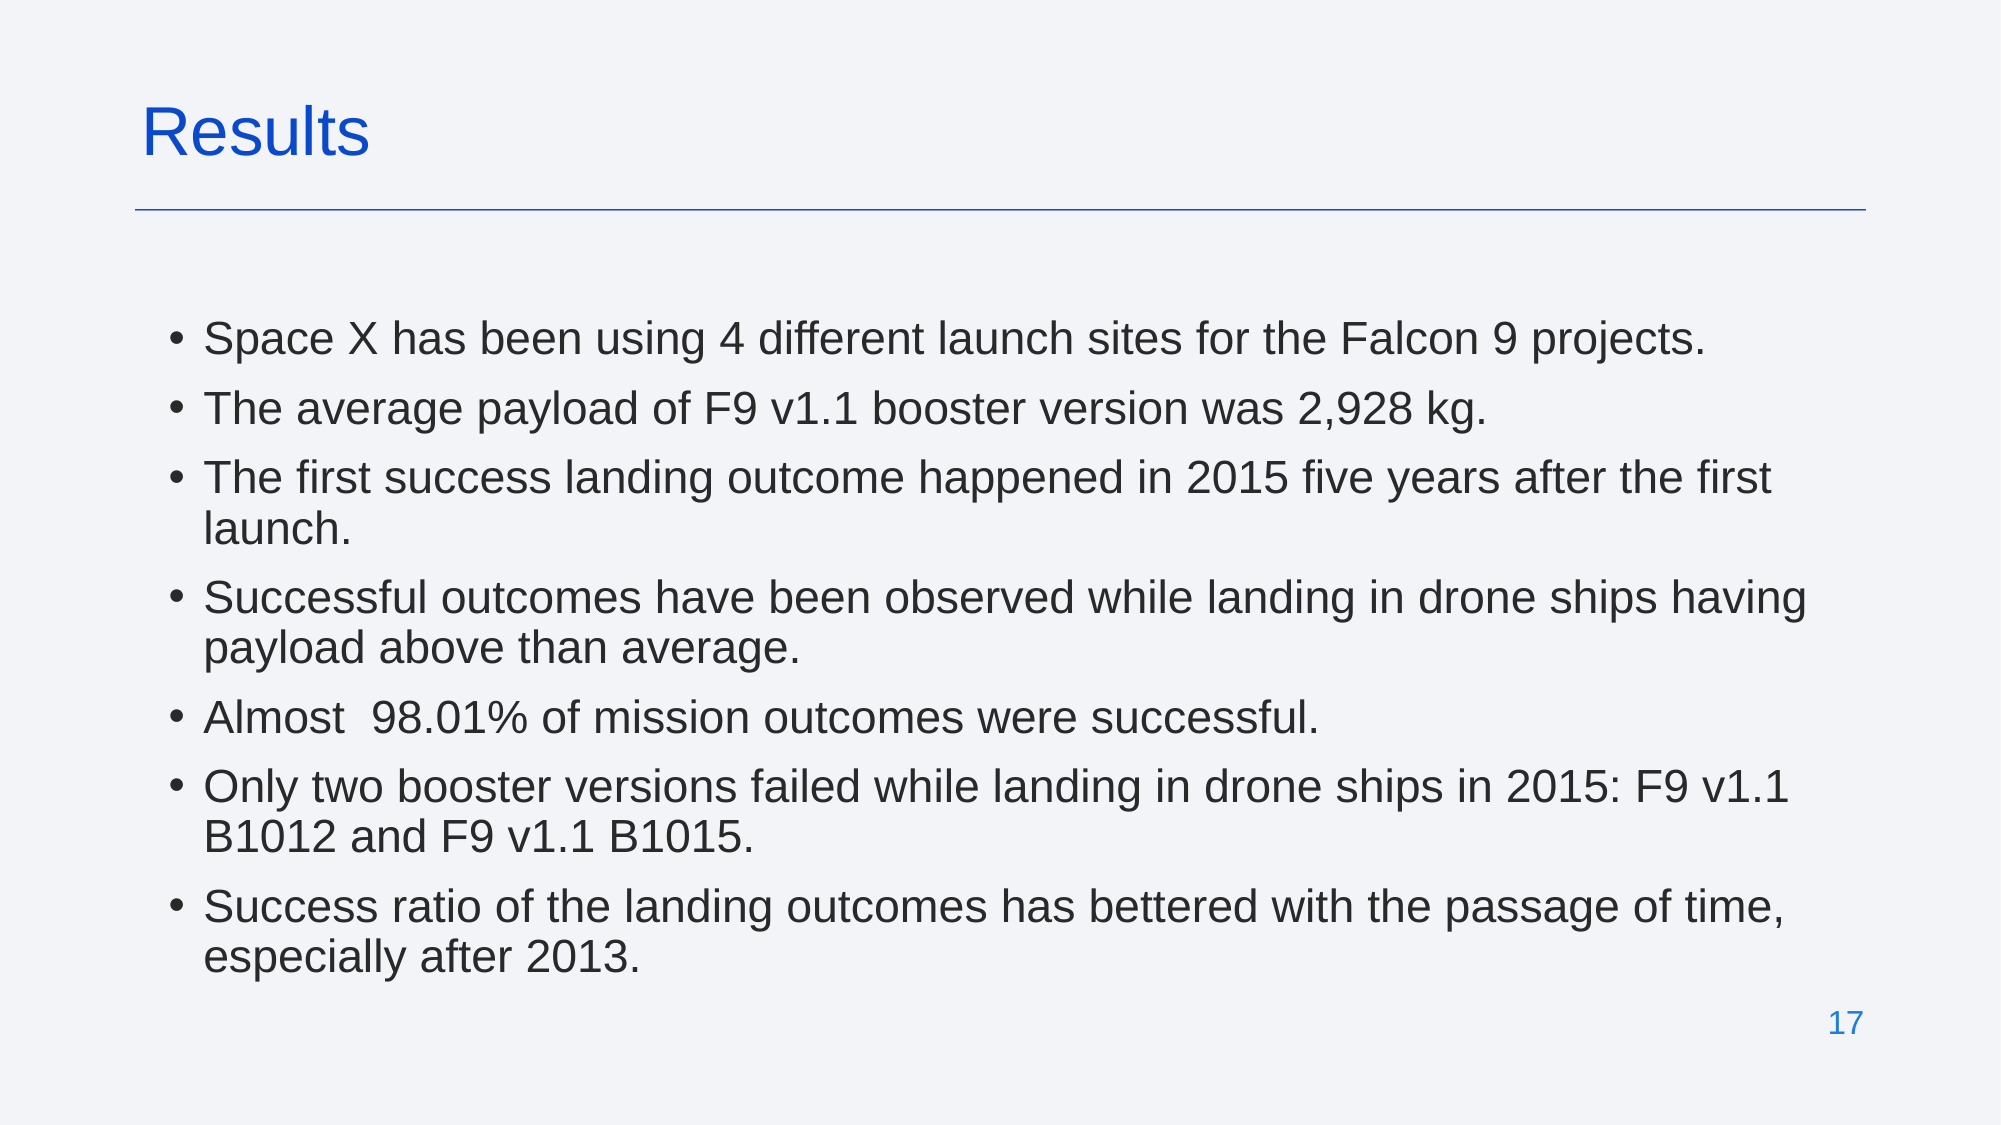

Results

Space X has been using 4 different launch sites for the Falcon 9 projects.
The average payload of F9 v1.1 booster version was 2,928 kg.
The first success landing outcome happened in 2015 five years after the first launch.
Successful outcomes have been observed while landing in drone ships having payload above than average.
Almost  98.01% of mission outcomes were successful.
Only two booster versions failed while landing in drone ships in 2015: F9 v1.1 B1012 and F9 v1.1 B1015.
Success ratio of the landing outcomes has bettered with the passage of time, especially after 2013.
17